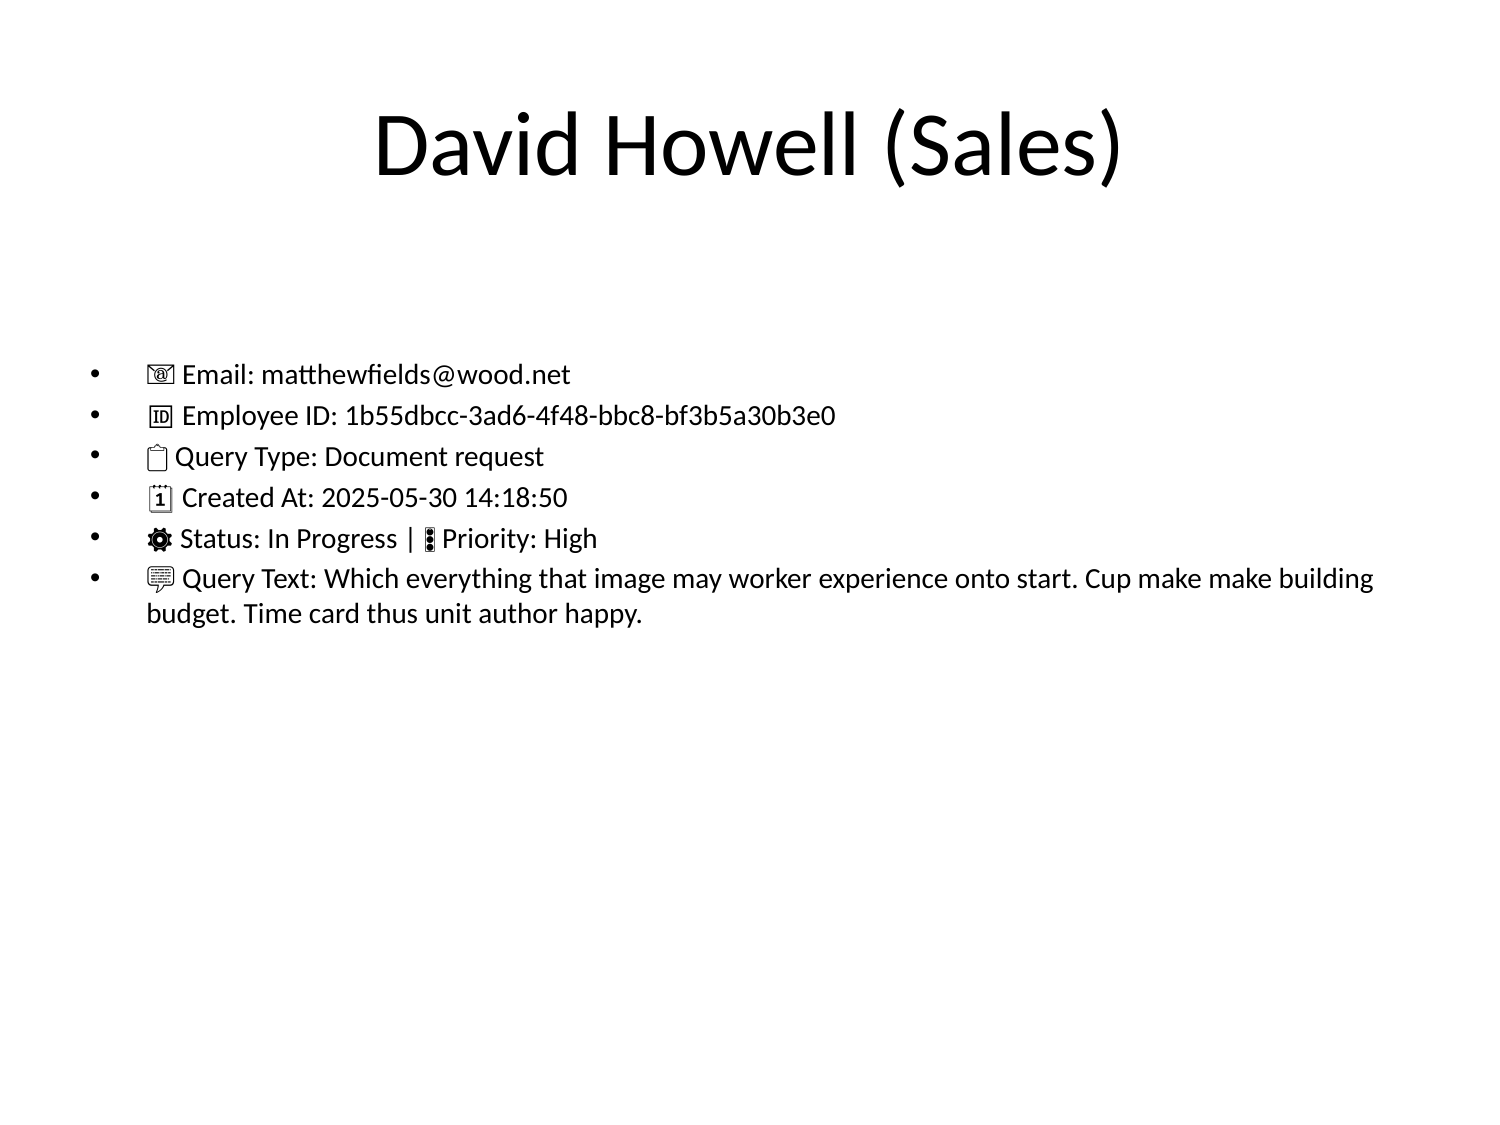

# David Howell (Sales)

📧 Email: matthewfields@wood.net
🆔 Employee ID: 1b55dbcc-3ad6-4f48-bbc8-bf3b5a30b3e0
📋 Query Type: Document request
🗓 Created At: 2025-05-30 14:18:50
⚙ Status: In Progress | 🚦 Priority: High
💬 Query Text: Which everything that image may worker experience onto start. Cup make make building budget. Time card thus unit author happy.